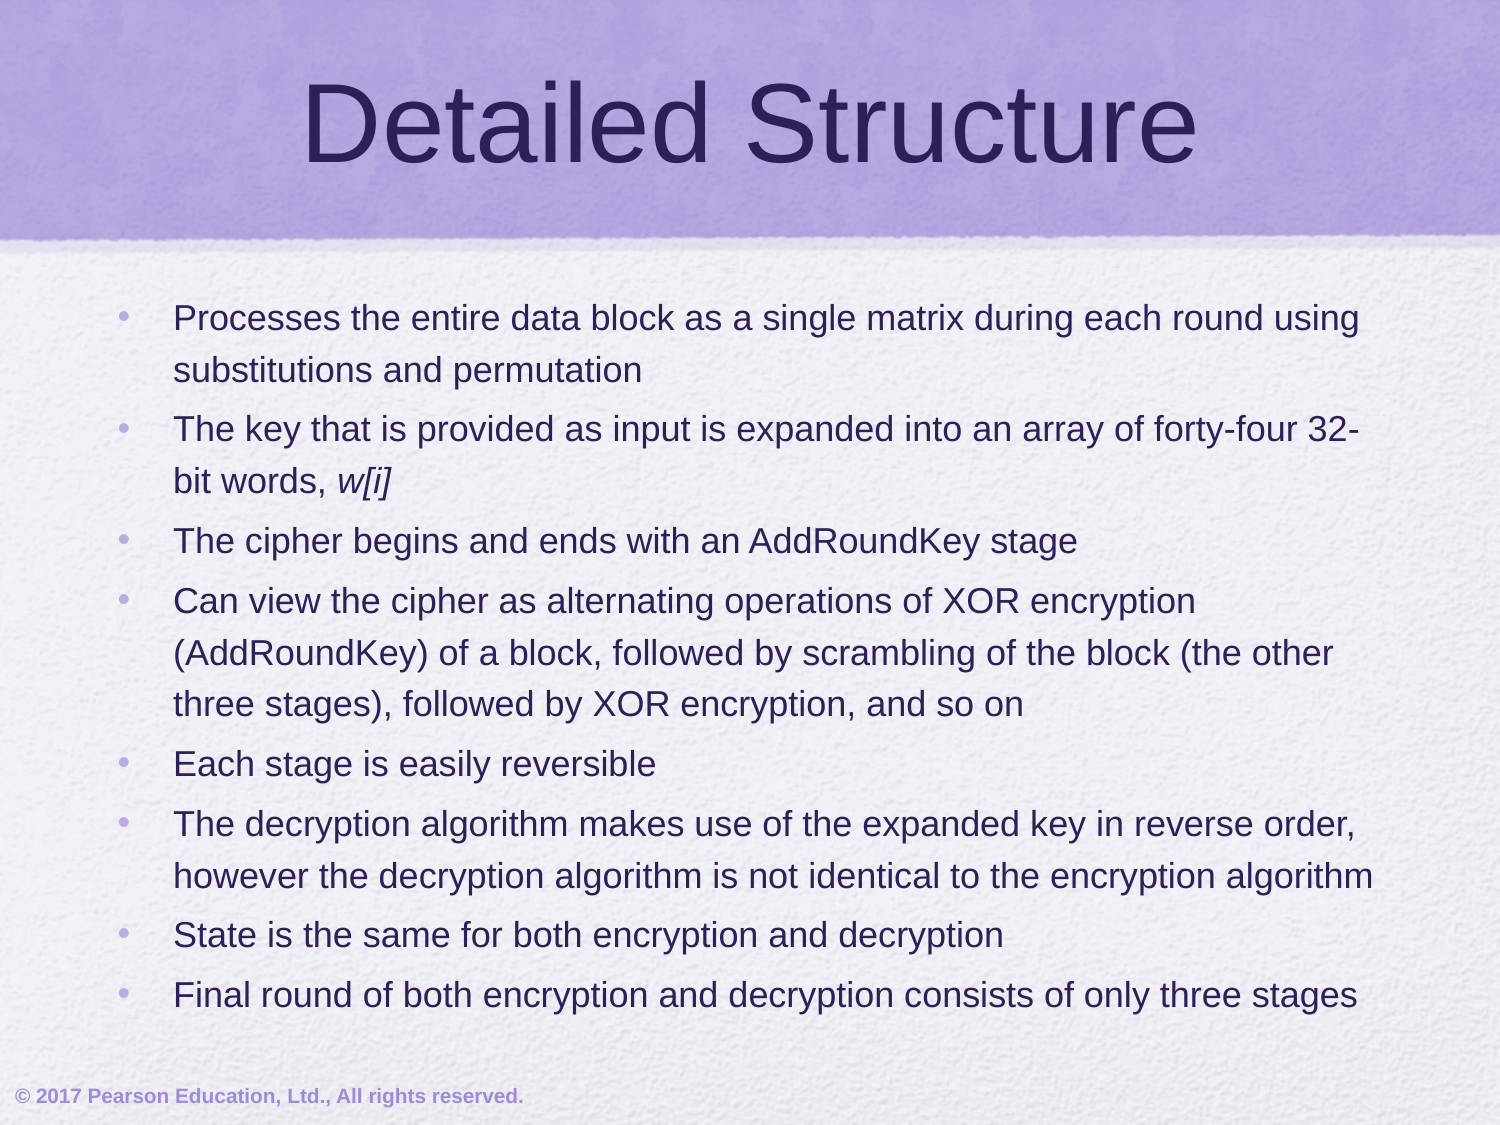

# Detailed Structure
Processes the entire data block as a single matrix during each round using substitutions and permutation
The key that is provided as input is expanded into an array of forty-four 32-bit words, w[i]
The cipher begins and ends with an AddRoundKey stage
Can view the cipher as alternating operations of XOR encryption (AddRoundKey) of a block, followed by scrambling of the block (the other three stages), followed by XOR encryption, and so on
Each stage is easily reversible
The decryption algorithm makes use of the expanded key in reverse order, however the decryption algorithm is not identical to the encryption algorithm
State is the same for both encryption and decryption
Final round of both encryption and decryption consists of only three stages
© 2017 Pearson Education, Ltd., All rights reserved.